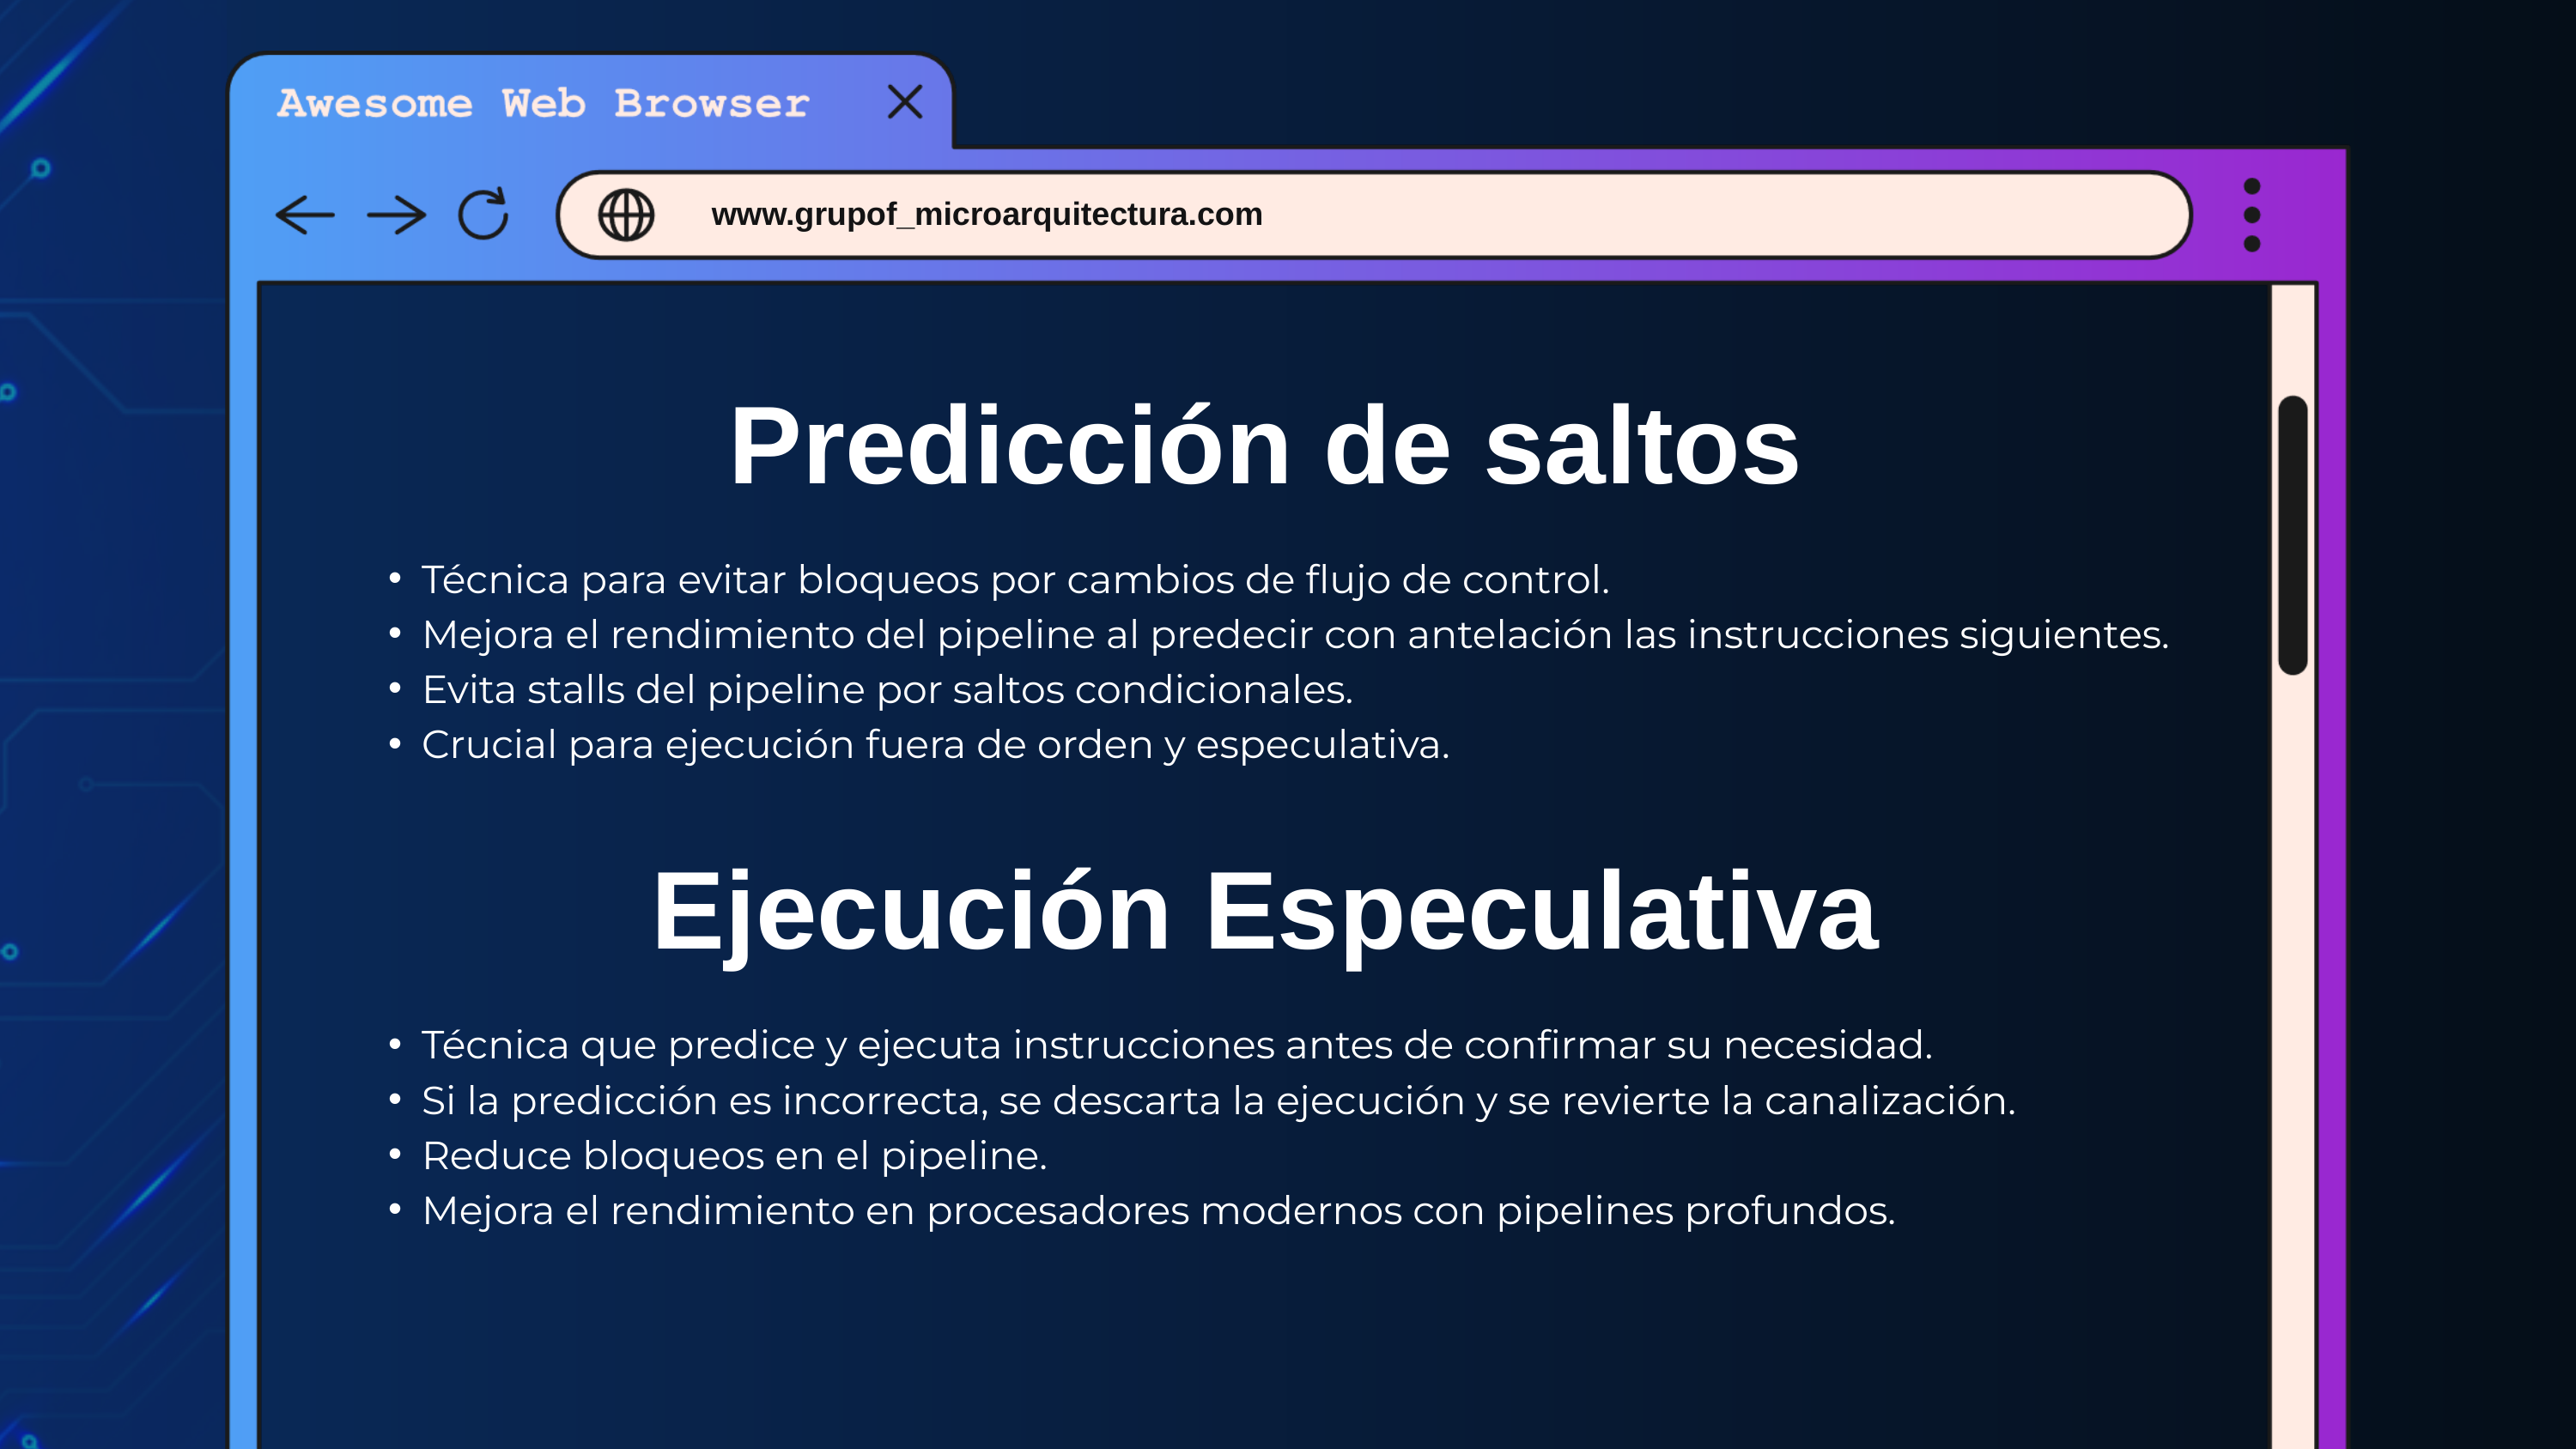

www.grupof_microarquitectura.com
Predicción de saltos
Técnica para evitar bloqueos por cambios de flujo de control.
Mejora el rendimiento del pipeline al predecir con antelación las instrucciones siguientes.
Evita stalls del pipeline por saltos condicionales.
Crucial para ejecución fuera de orden y especulativa.
Ejecución Especulativa
Técnica que predice y ejecuta instrucciones antes de confirmar su necesidad.
Si la predicción es incorrecta, se descarta la ejecución y se revierte la canalización.
Reduce bloqueos en el pipeline.
Mejora el rendimiento en procesadores modernos con pipelines profundos.